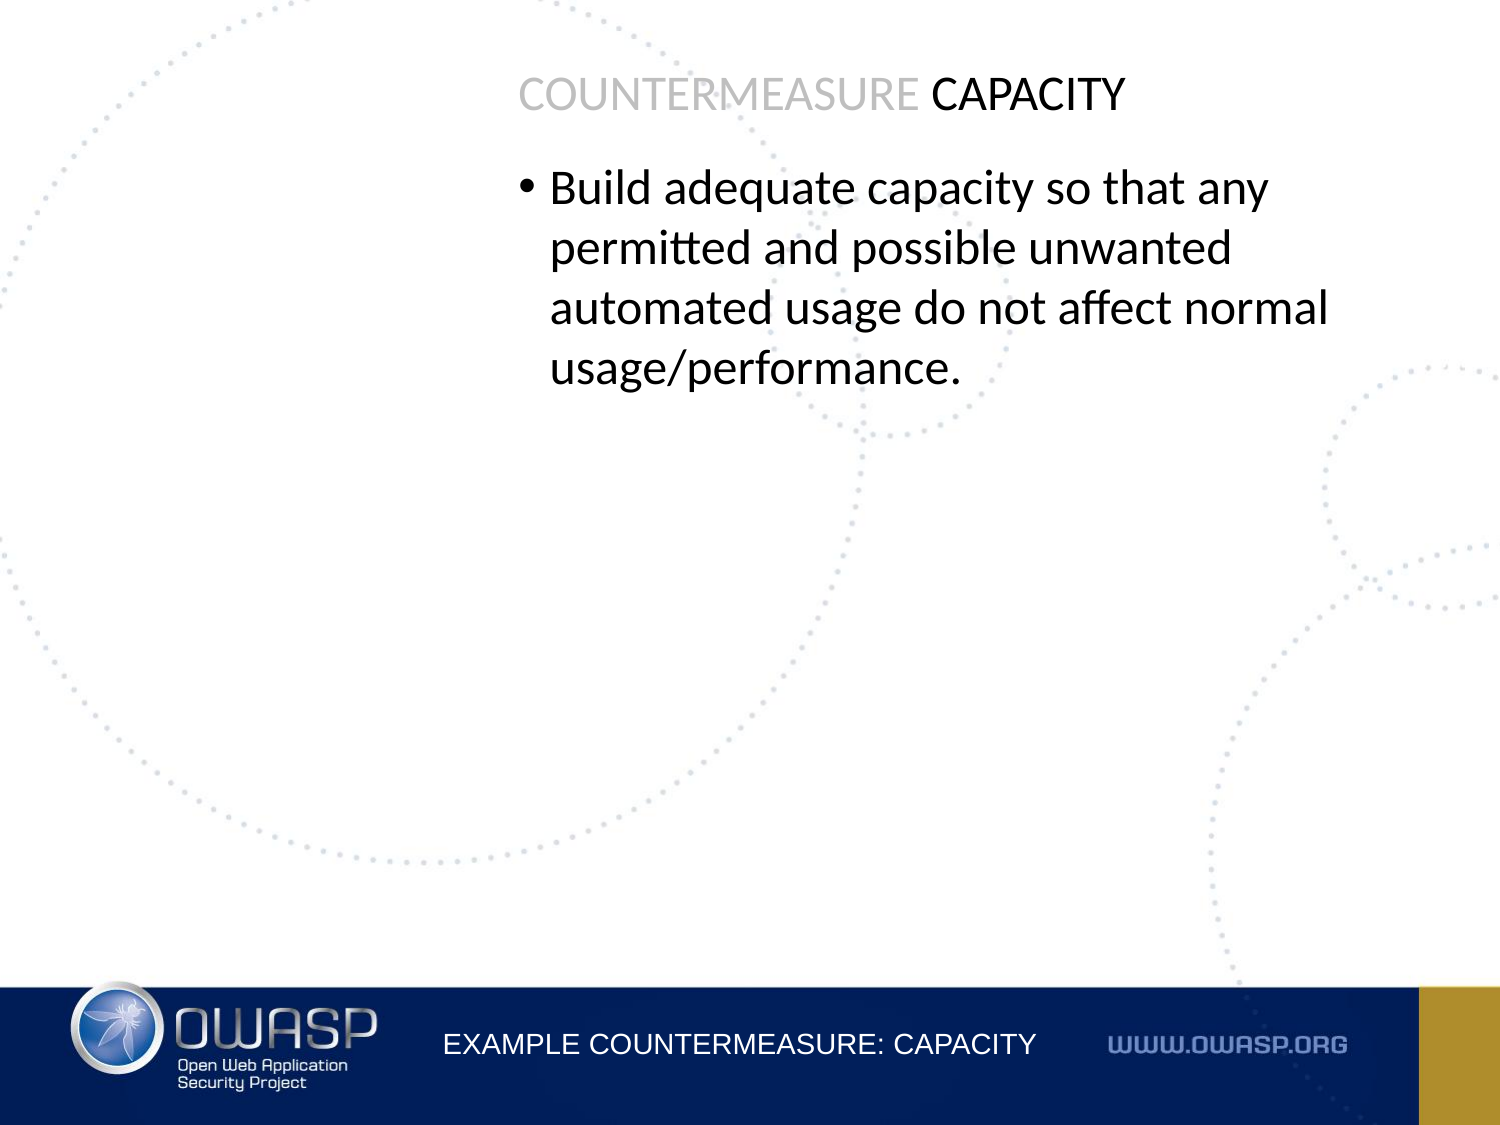

COUNTERMEASURE CAPACITY
Build adequate capacity so that any permitted and possible unwanted automated usage do not affect normal usage/performance.

Example Countermeasure: Capacity